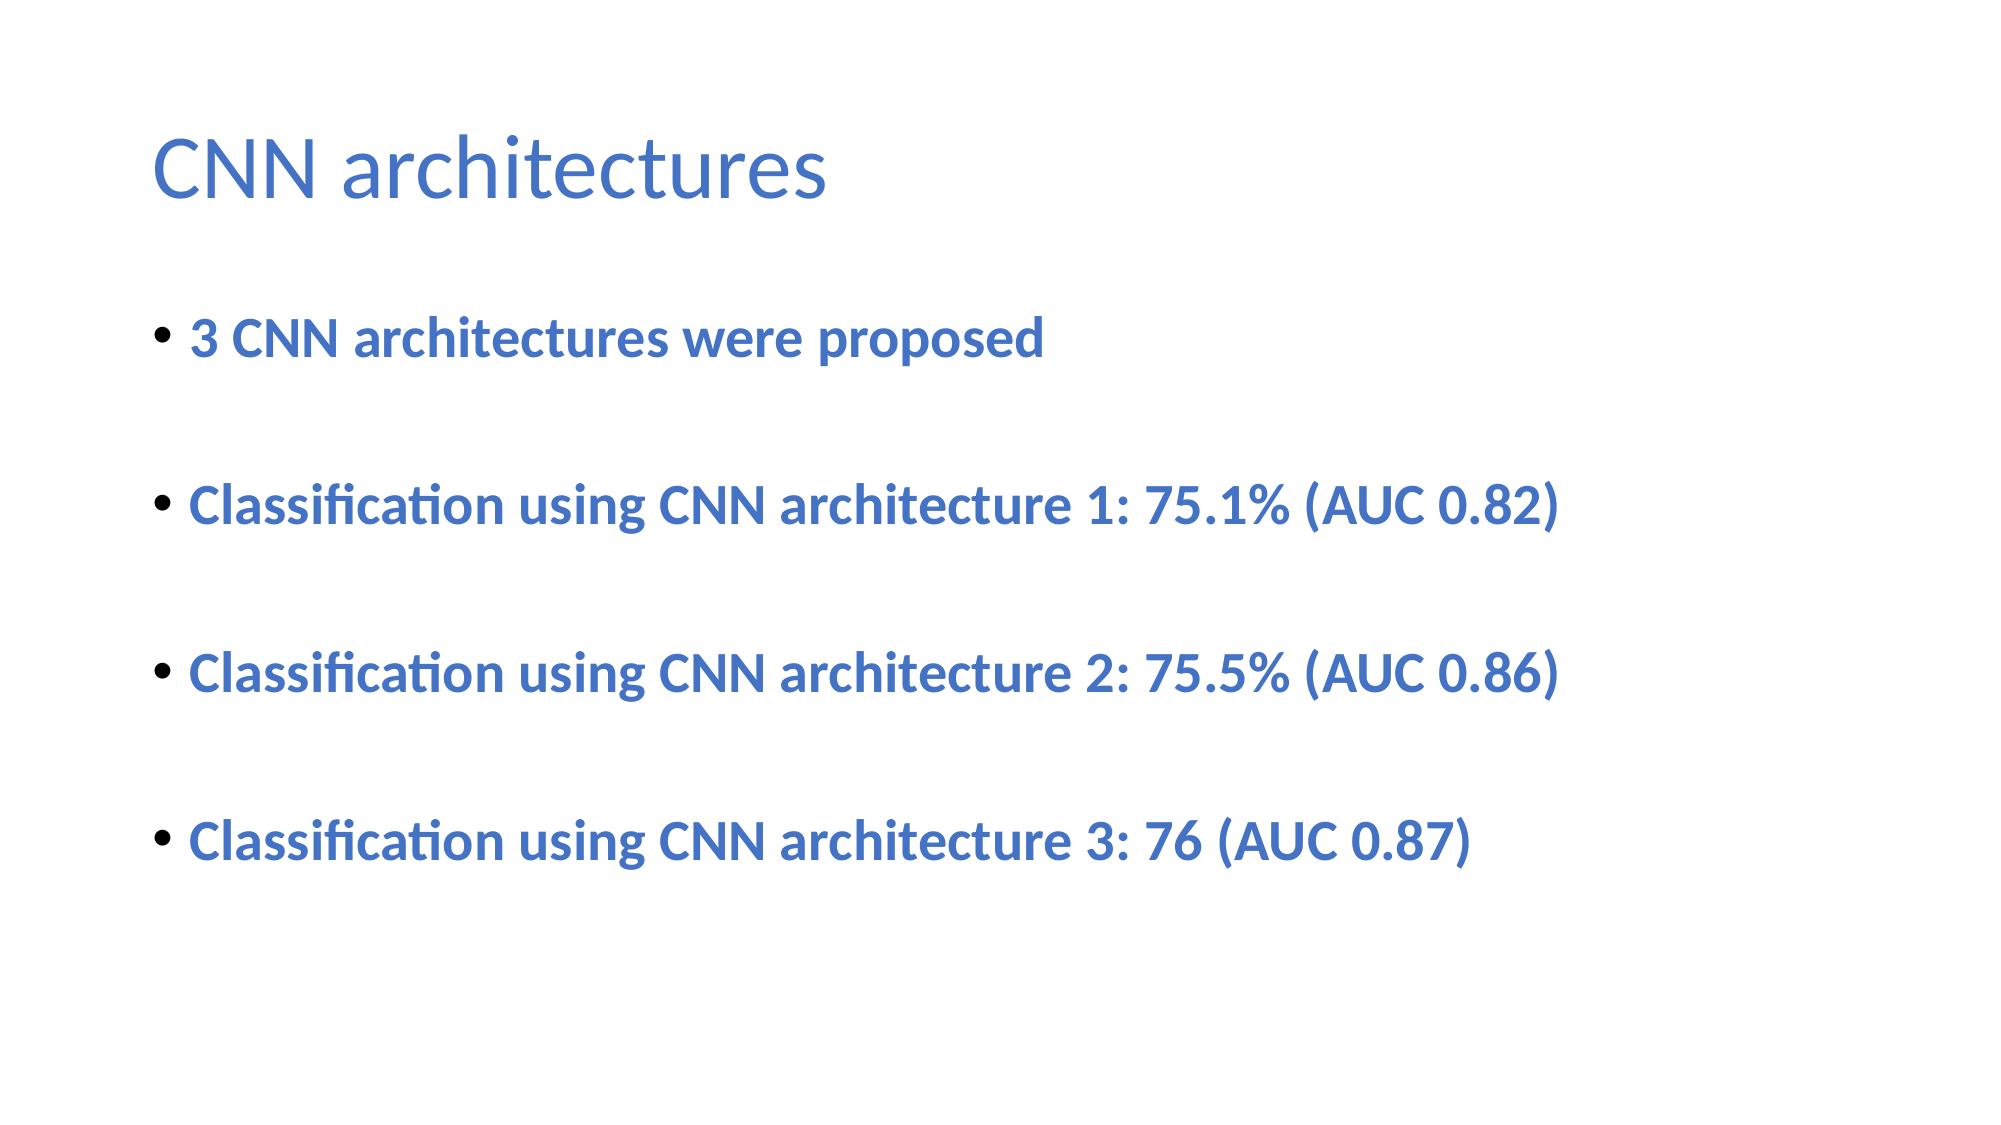

# CNN architectures
3 CNN architectures were proposed

Classification using CNN architecture 1: 75.1% (AUC 0.82)

Classification using CNN architecture 2: 75.5% (AUC 0.86)

Classification using CNN architecture 3: 76 (AUC 0.87)